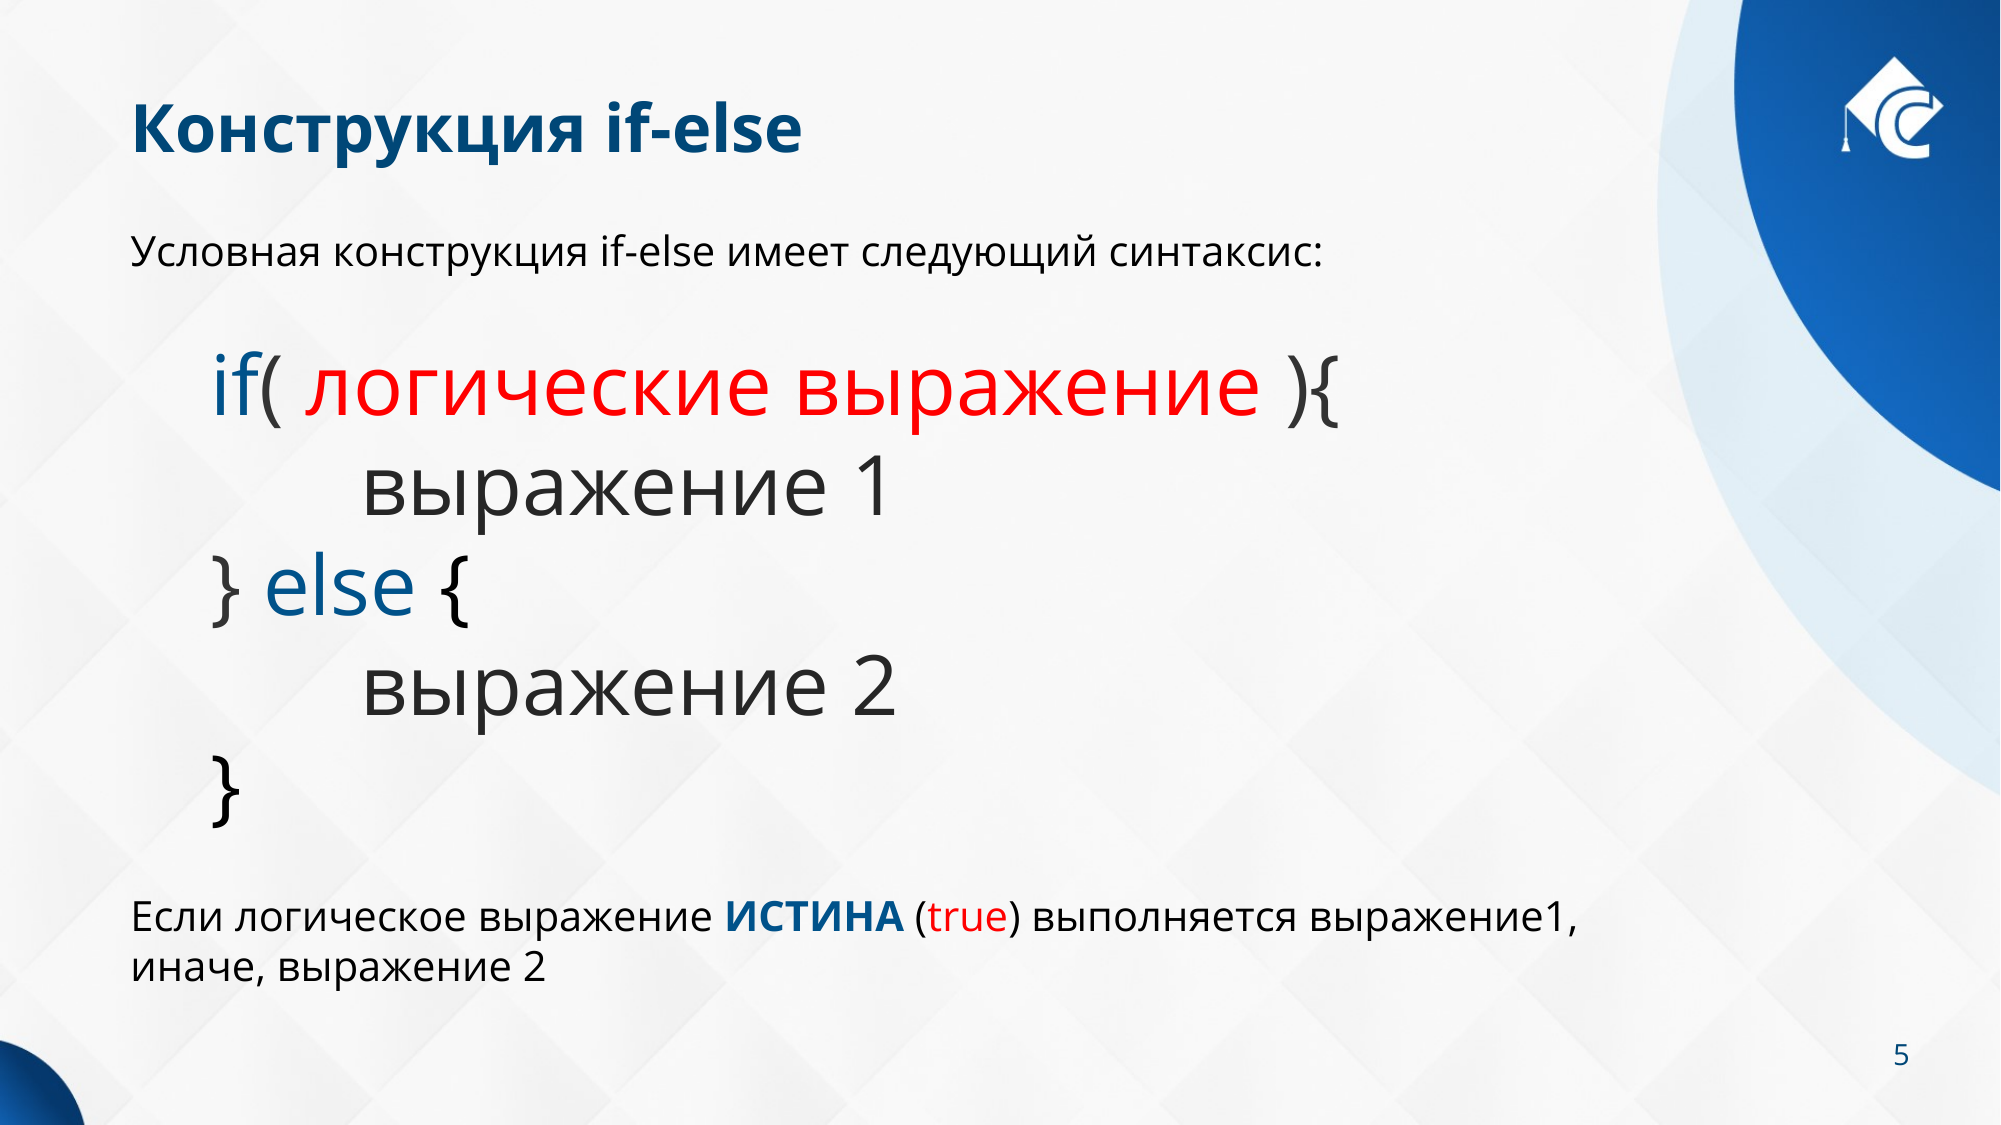

# Конструкция if-else
Условная конструкция if-else имеет следующий синтаксис:
if( логические выражение ){
	выражение 1
} else {
	выражение 2
}
Если логическое выражение ИСТИНА (true) выполняется выражение1, иначе, выражение 2
5